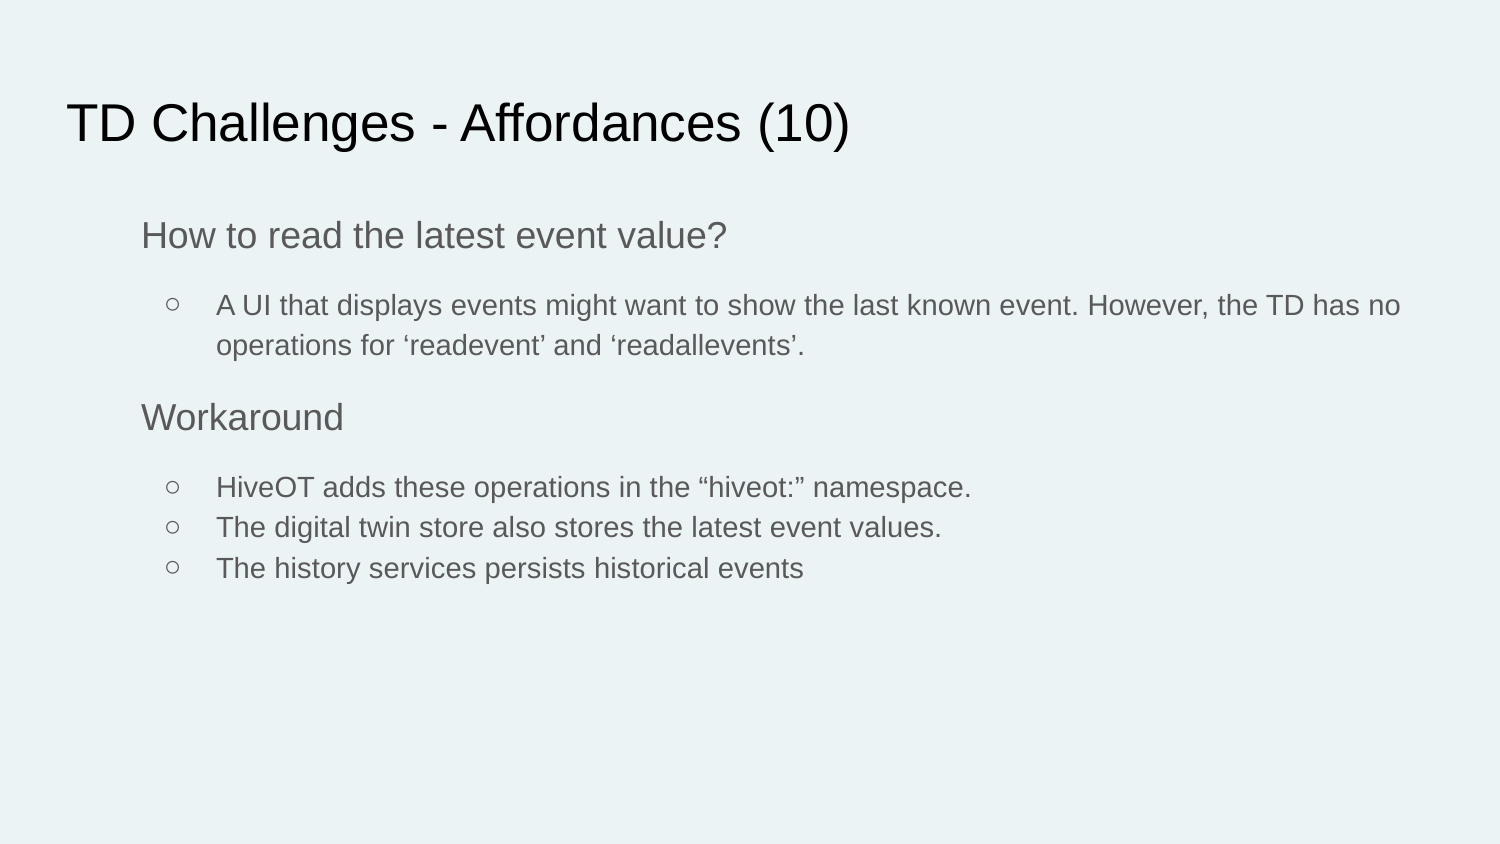

# TD Challenges - Affordances (10)
How to read the latest event value?
A UI that displays events might want to show the last known event. However, the TD has no operations for ‘readevent’ and ‘readallevents’.
Workaround
HiveOT adds these operations in the “hiveot:” namespace.
The digital twin store also stores the latest event values.
The history services persists historical events